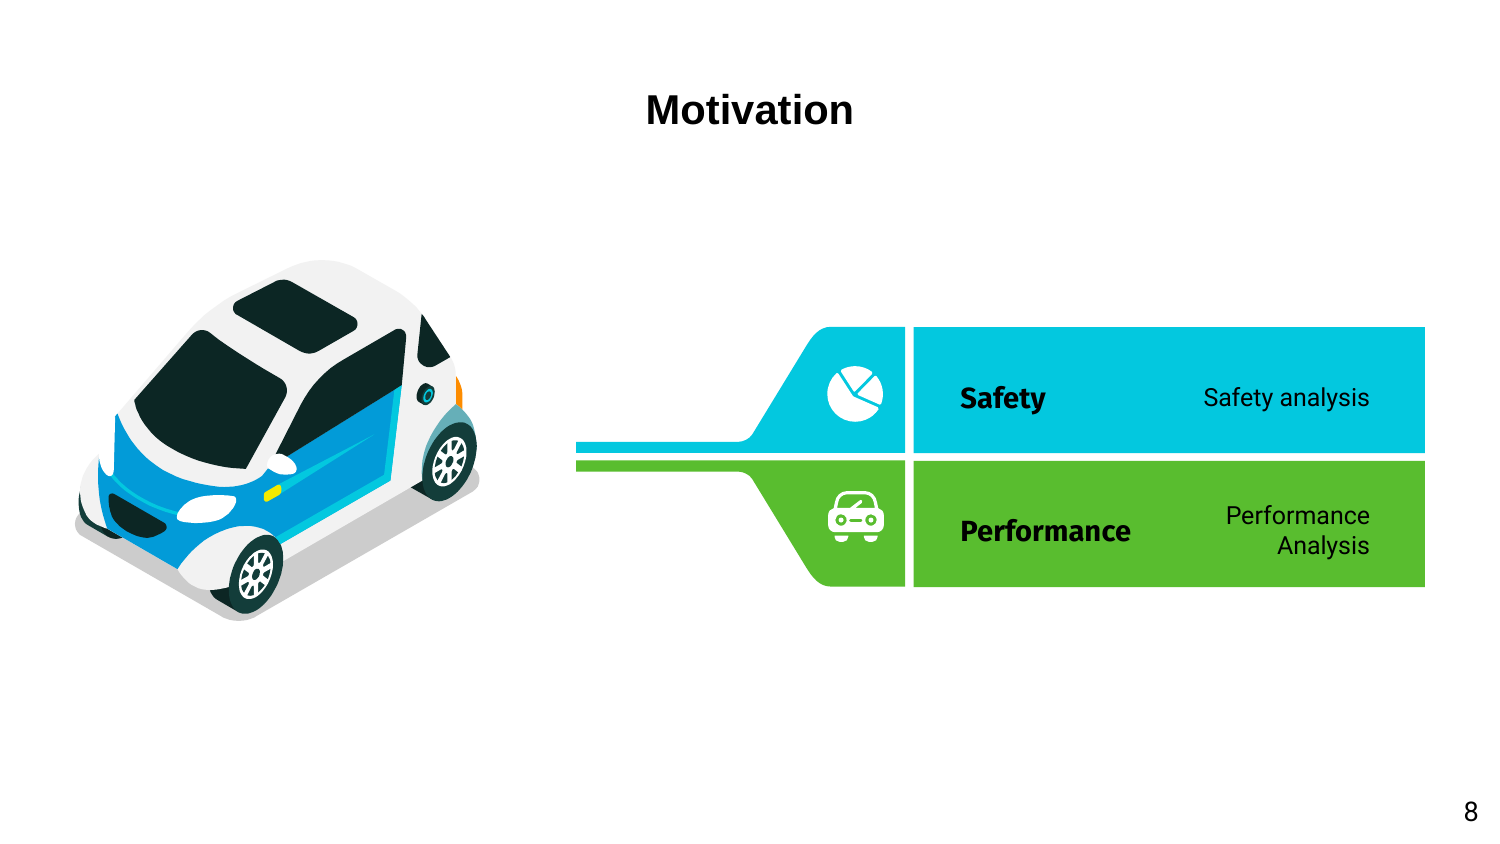

# Motivation

Safety
Safety analysis

Performance
Performance Analysis

8